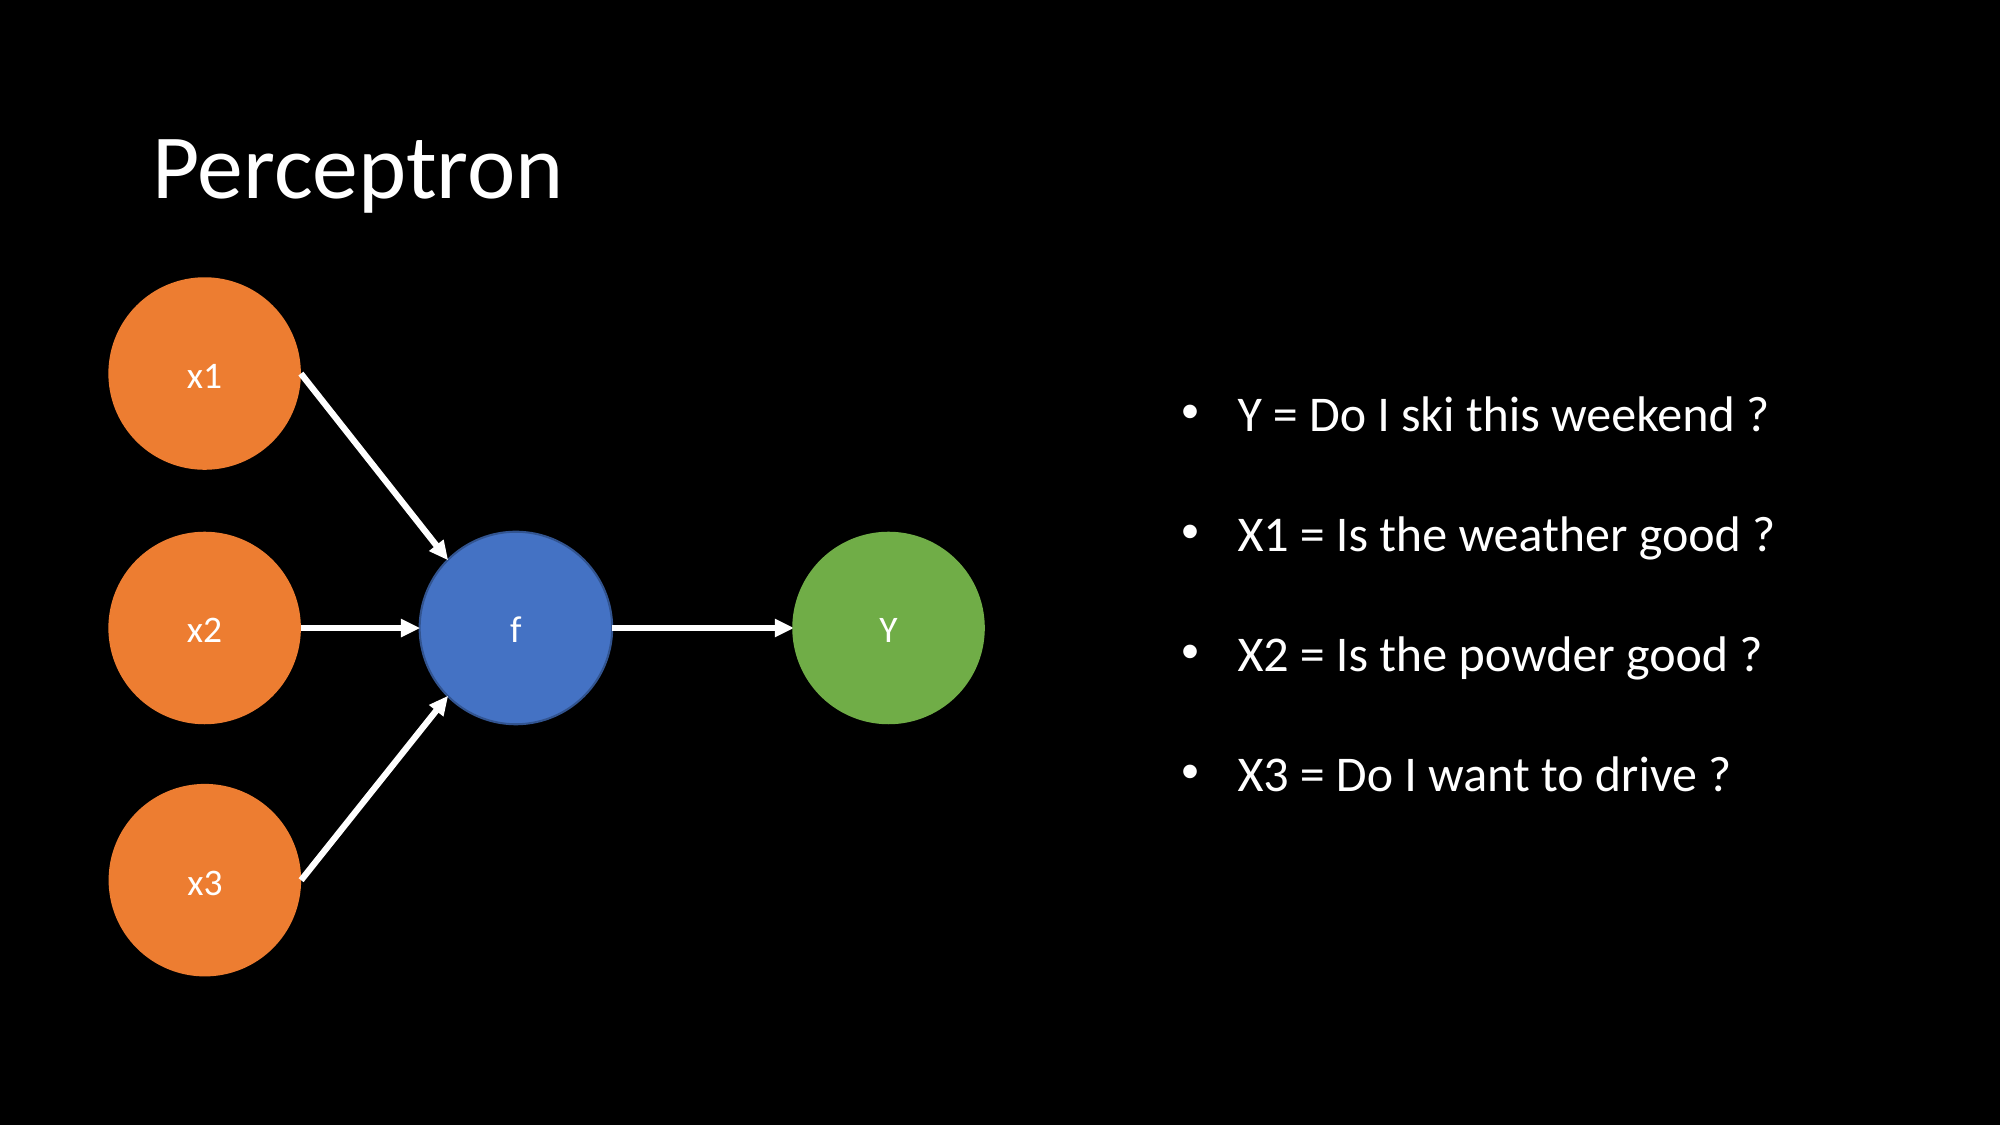

# Perceptron
x1
Y = Do I ski this weekend ?

X1 = Is the weather good ?

X2 = Is the powder good ?

X3 = Do I want to drive ?
x2
f
Y
x3